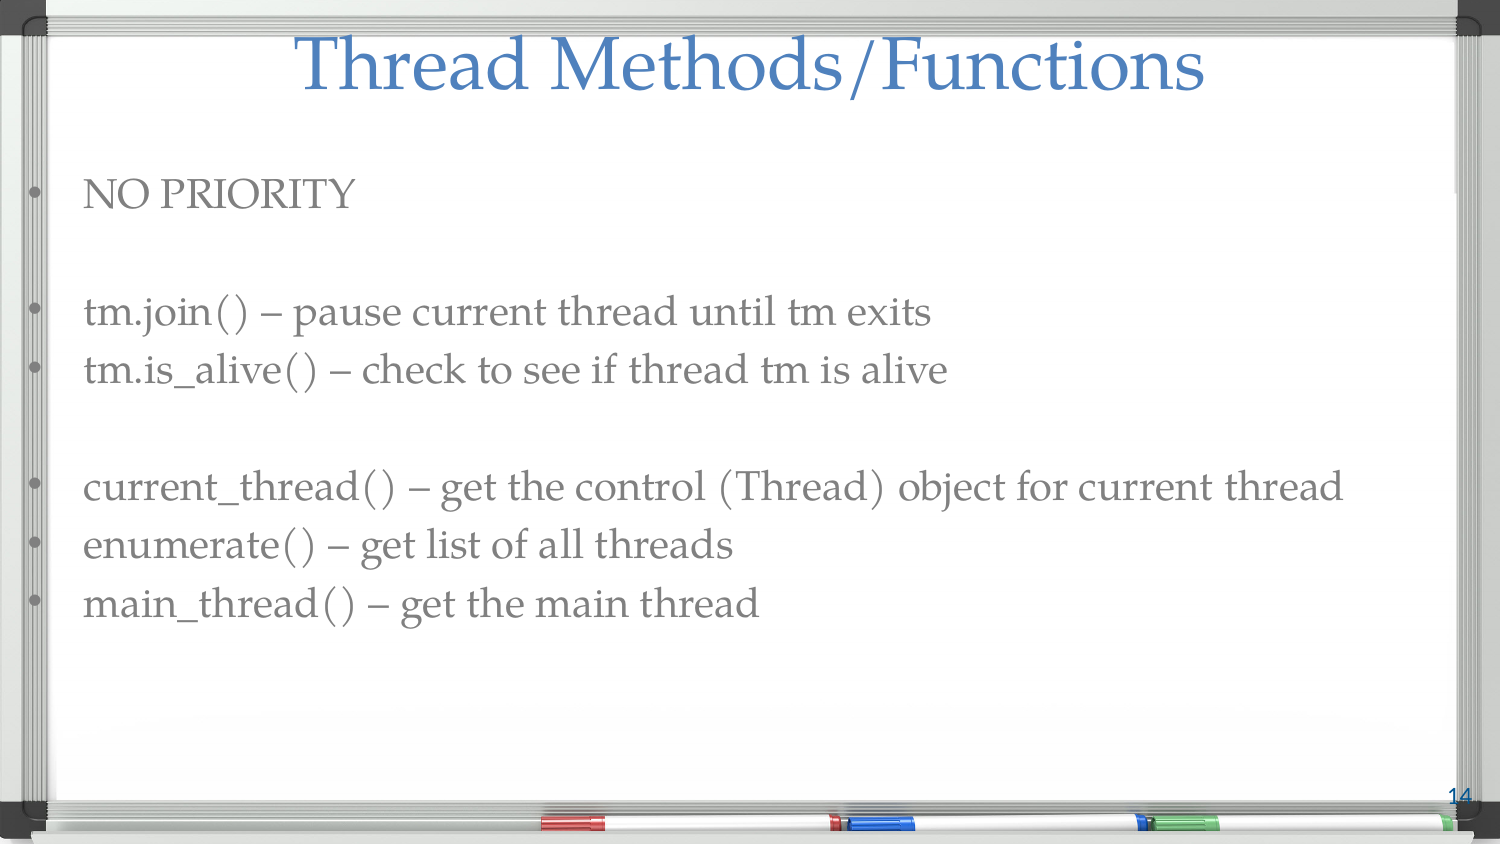

# Thread Methods/Functions
NO PRIORITY

tm.join() – pause current thread until tm exits
tm.is_alive() – check to see if thread tm is alive

current_thread() – get the control (Thread) object for current thread
enumerate() – get list of all threads
main_thread() – get the main thread

14